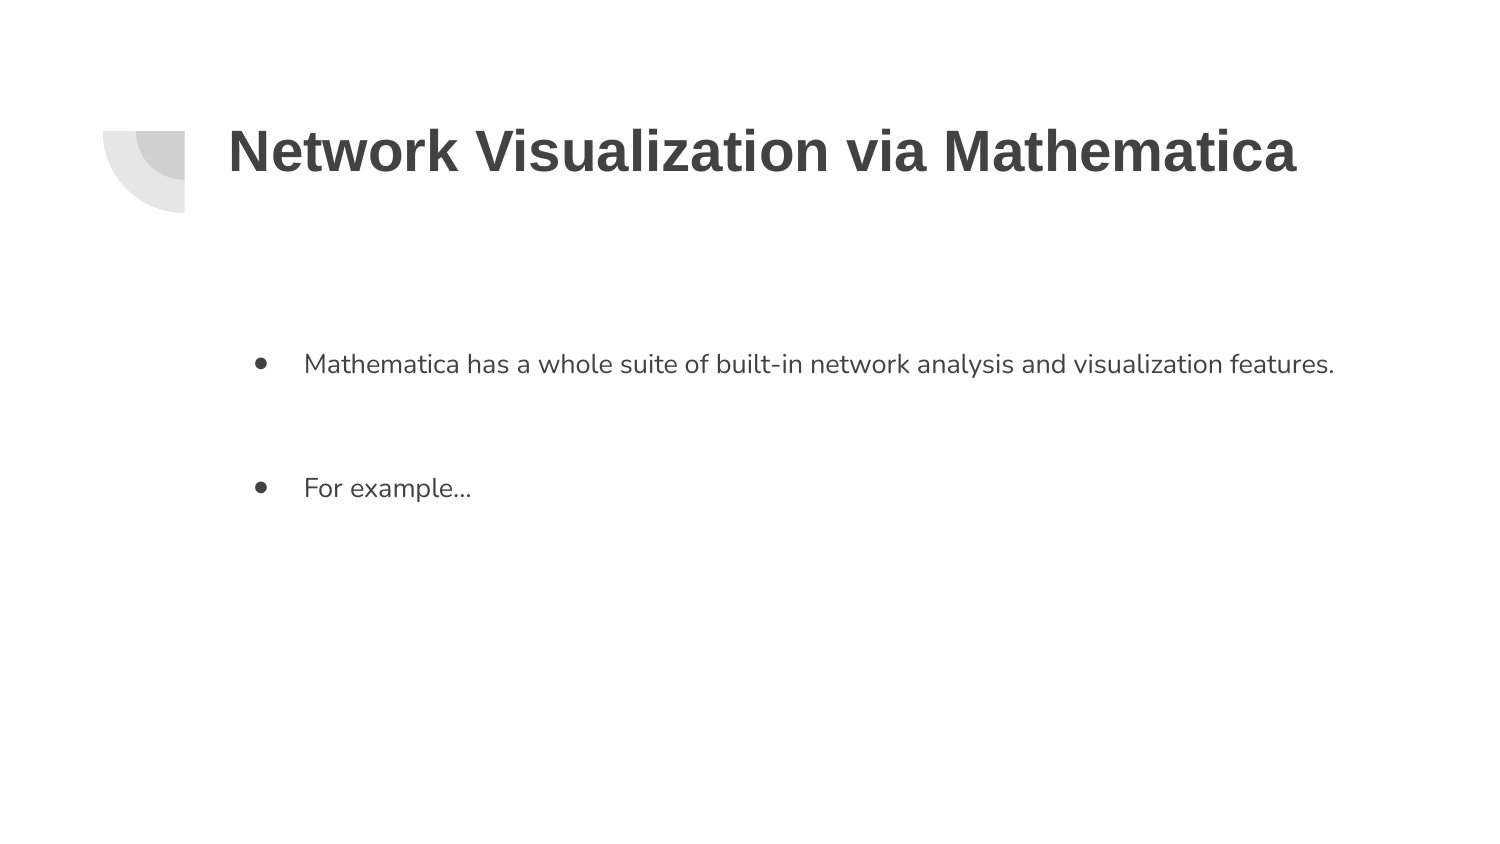

# Network Visualization via Mathematica
Mathematica has a whole suite of built-in network analysis and visualization features.

For example…